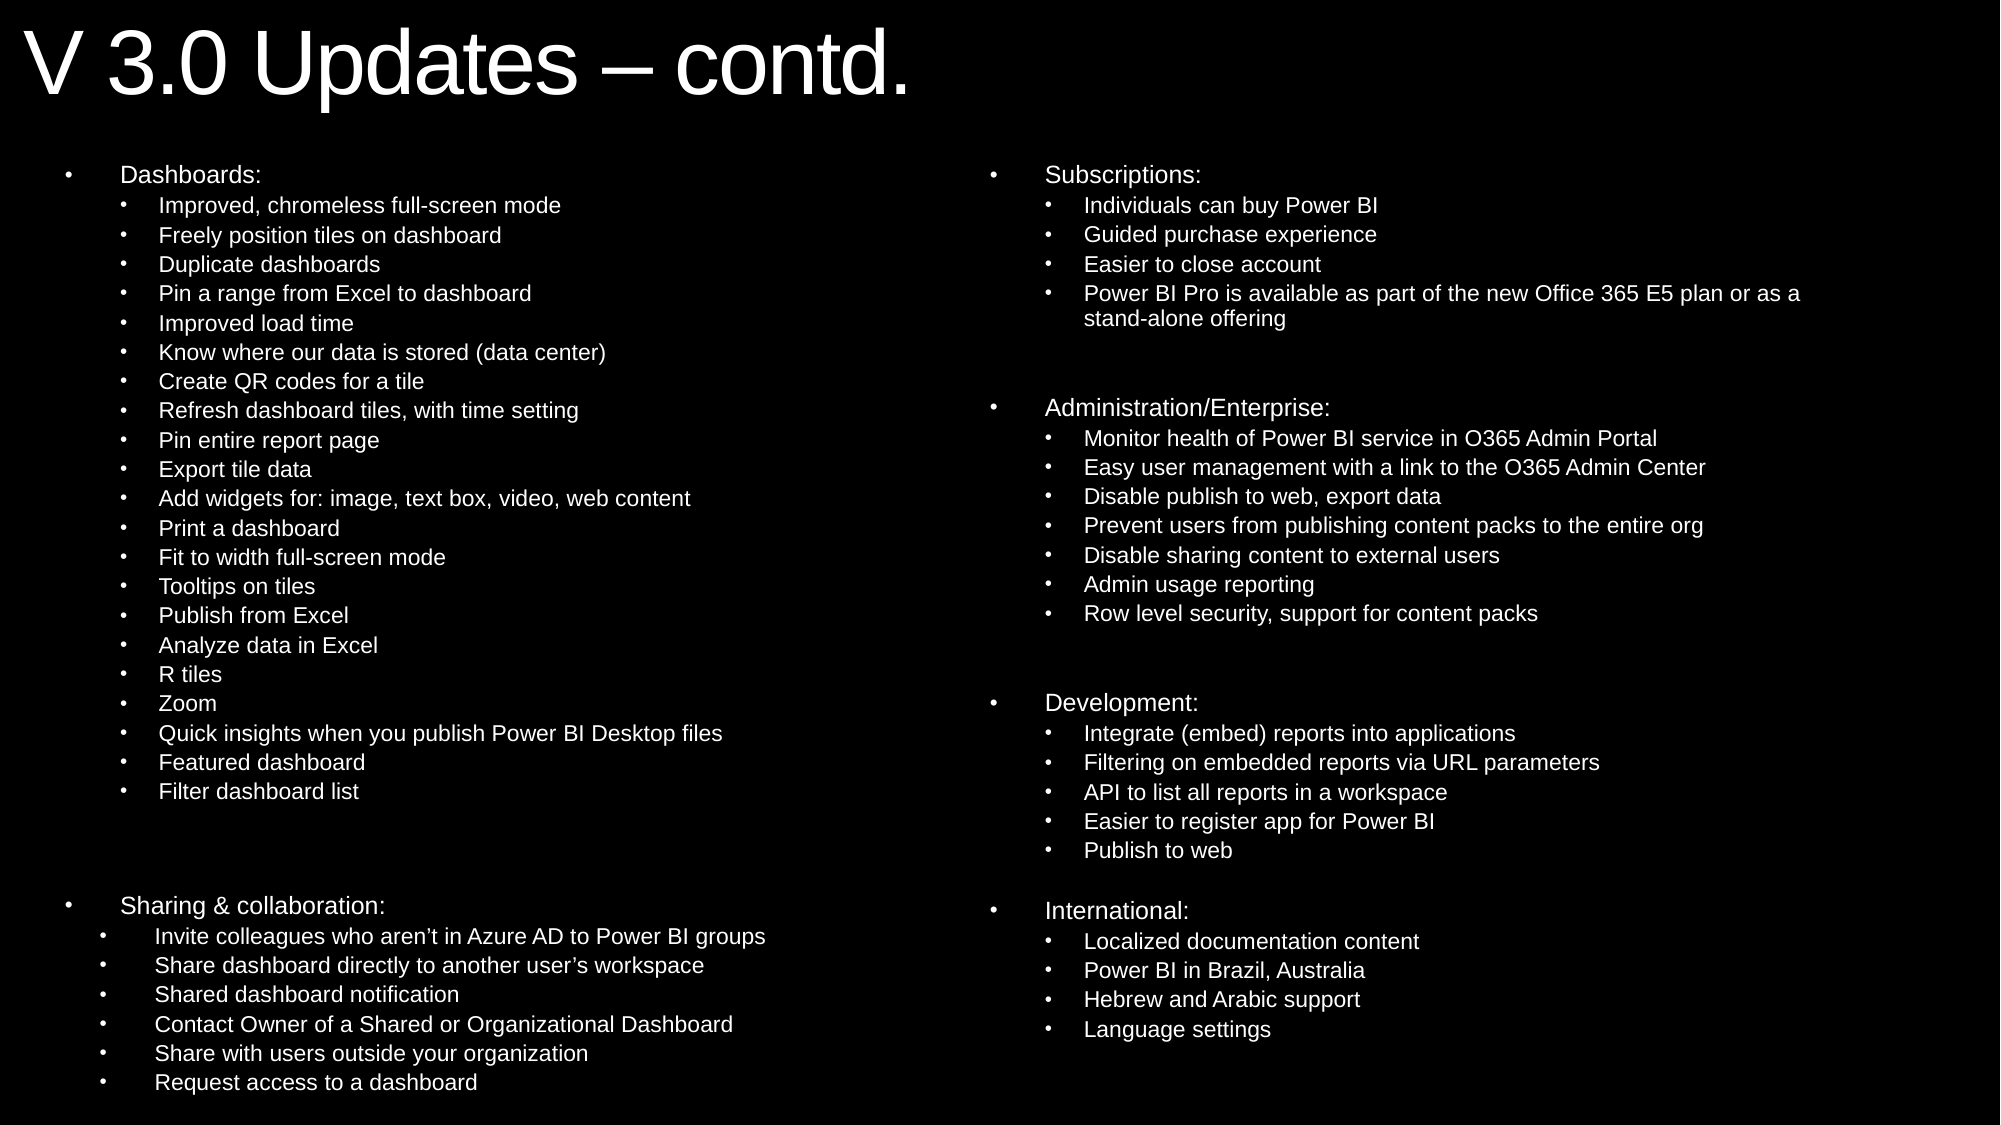

V 3.0 Updates – contd.
Subscriptions:
Individuals can buy Power BI
Guided purchase experience
Easier to close account
Power BI Pro is available as part of the new Office 365 E5 plan or as a stand-alone offering

Administration/Enterprise:
Monitor health of Power BI service in O365 Admin Portal
Easy user management with a link to the O365 Admin Center
Disable publish to web, export data
Prevent users from publishing content packs to the entire org
Disable sharing content to external users
Admin usage reporting
Row level security, support for content packs

Development:
Integrate (embed) reports into applications
Filtering on embedded reports via URL parameters
API to list all reports in a workspace
Easier to register app for Power BI
Publish to web

International:
Localized documentation content
Power BI in Brazil, Australia
Hebrew and Arabic support
Language settings

Dashboards:
Improved, chromeless full-screen mode
Freely position tiles on dashboard
Duplicate dashboards
Pin a range from Excel to dashboard
Improved load time
Know where our data is stored (data center)
Create QR codes for a tile
Refresh dashboard tiles, with time setting
Pin entire report page
Export tile data
Add widgets for: image, text box, video, web content
Print a dashboard
Fit to width full-screen mode
Tooltips on tiles
Publish from Excel
Analyze data in Excel
R tiles
Zoom
Quick insights when you publish Power BI Desktop files
Featured dashboard
Filter dashboard list

Sharing & collaboration:
Invite colleagues who aren’t in Azure AD to Power BI groups
Share dashboard directly to another user’s workspace
Shared dashboard notification
Contact Owner of a Shared or Organizational Dashboard
Share with users outside your organization
Request access to a dashboard